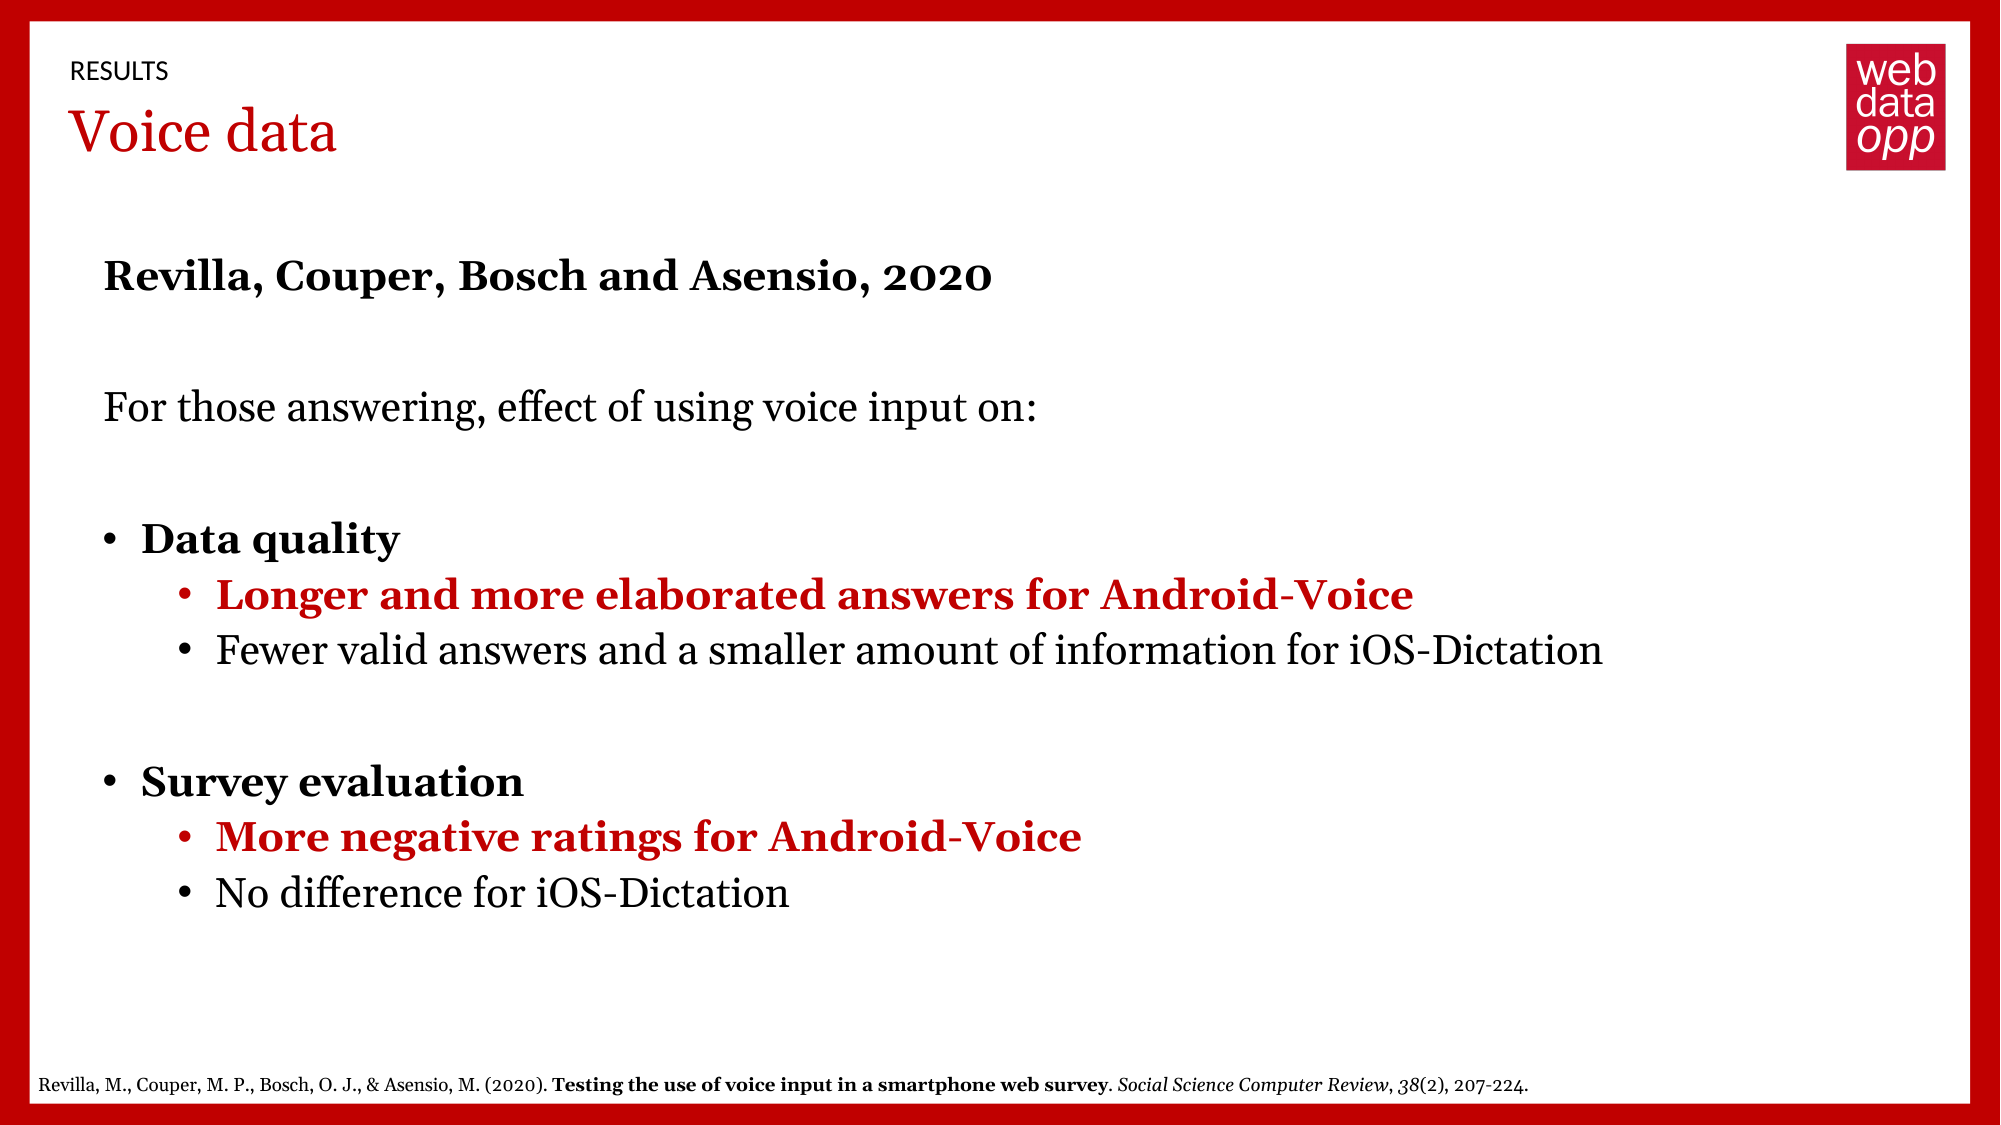

RESULTS
# Voice data
Revilla, Couper, Bosch and Asensio, 2020

For those answering, effect of using voice input on:

Data quality
Longer and more elaborated answers for Android-Voice
Fewer valid answers and a smaller amount of information for iOS-Dictation

Survey evaluation
More negative ratings for Android-Voice
No difference for iOS-Dictation

Revilla, M., Couper, M. P., Bosch, O. J., & Asensio, M. (2020). Testing the use of voice input in a smartphone web survey. Social Science Computer Review, 38(2), 207-224.